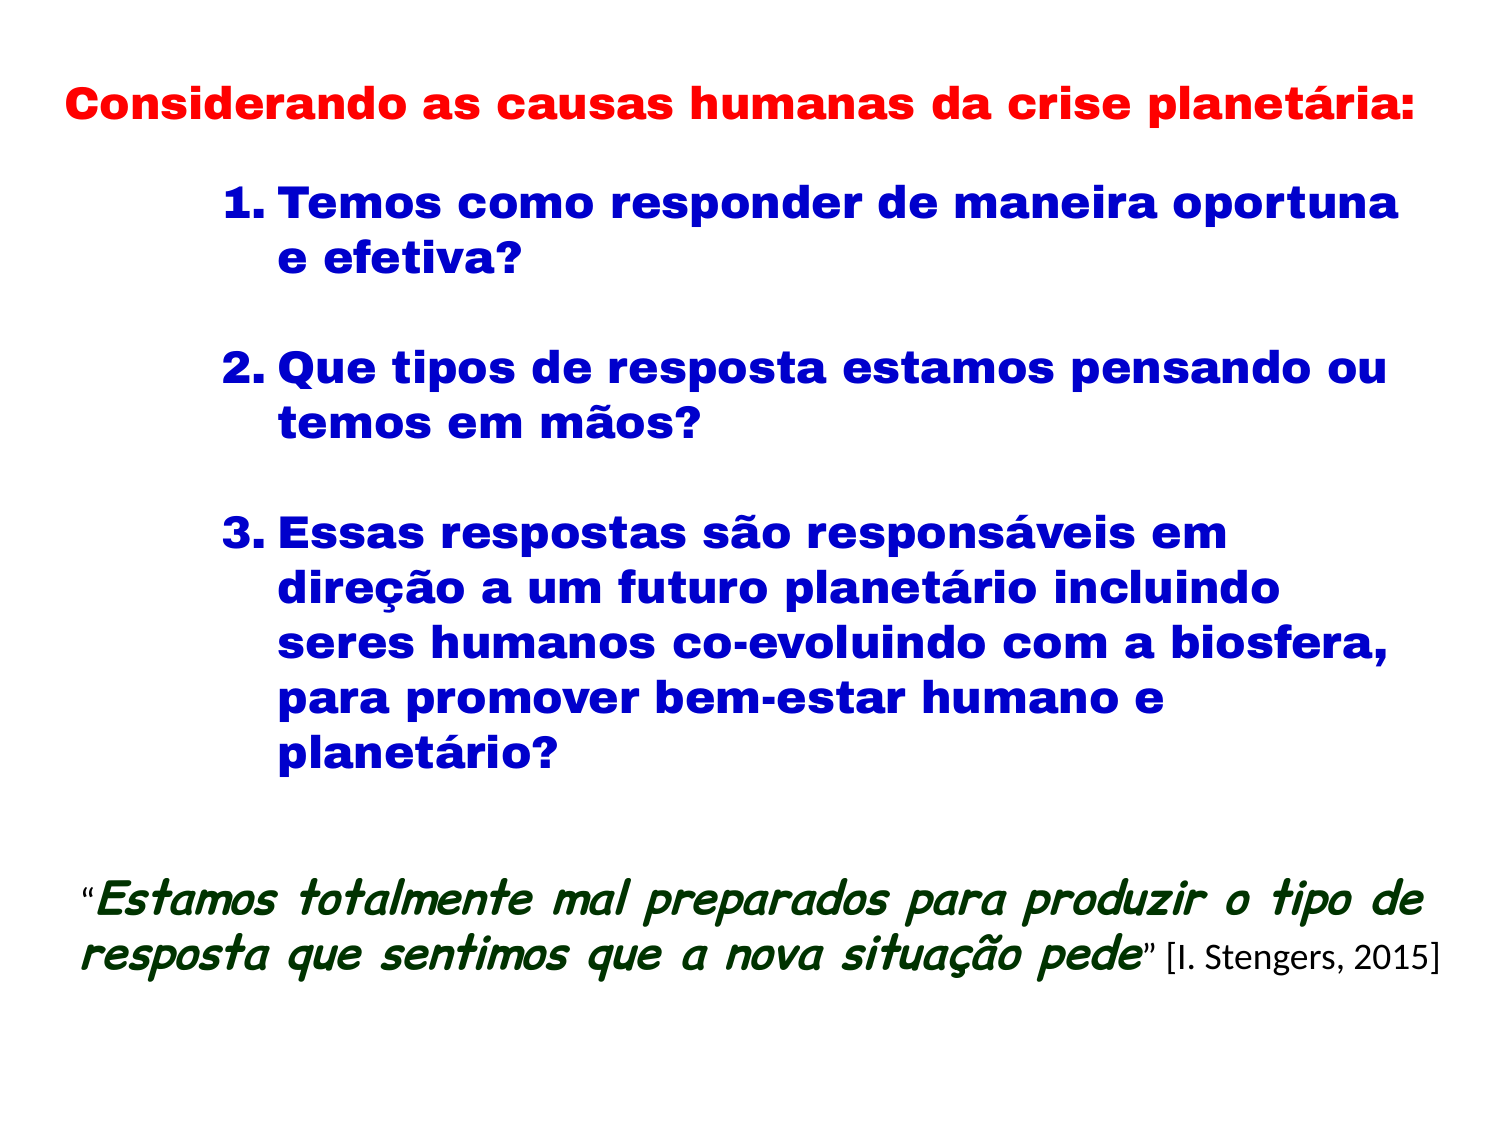

Considerando as causas humanas da crise planetária:
Temos como responder de maneira oportuna e efetiva?

Que tipos de resposta estamos pensando ou temos em mãos?

Essas respostas são responsáveis em direção a um futuro planetário incluindo seres humanos co-evoluindo com a biosfera, para promover bem-estar humano e planetário?
“Estamos totalmente mal preparados para produzir o tipo de resposta que sentimos que a nova situação pede” [I. Stengers, 2015]